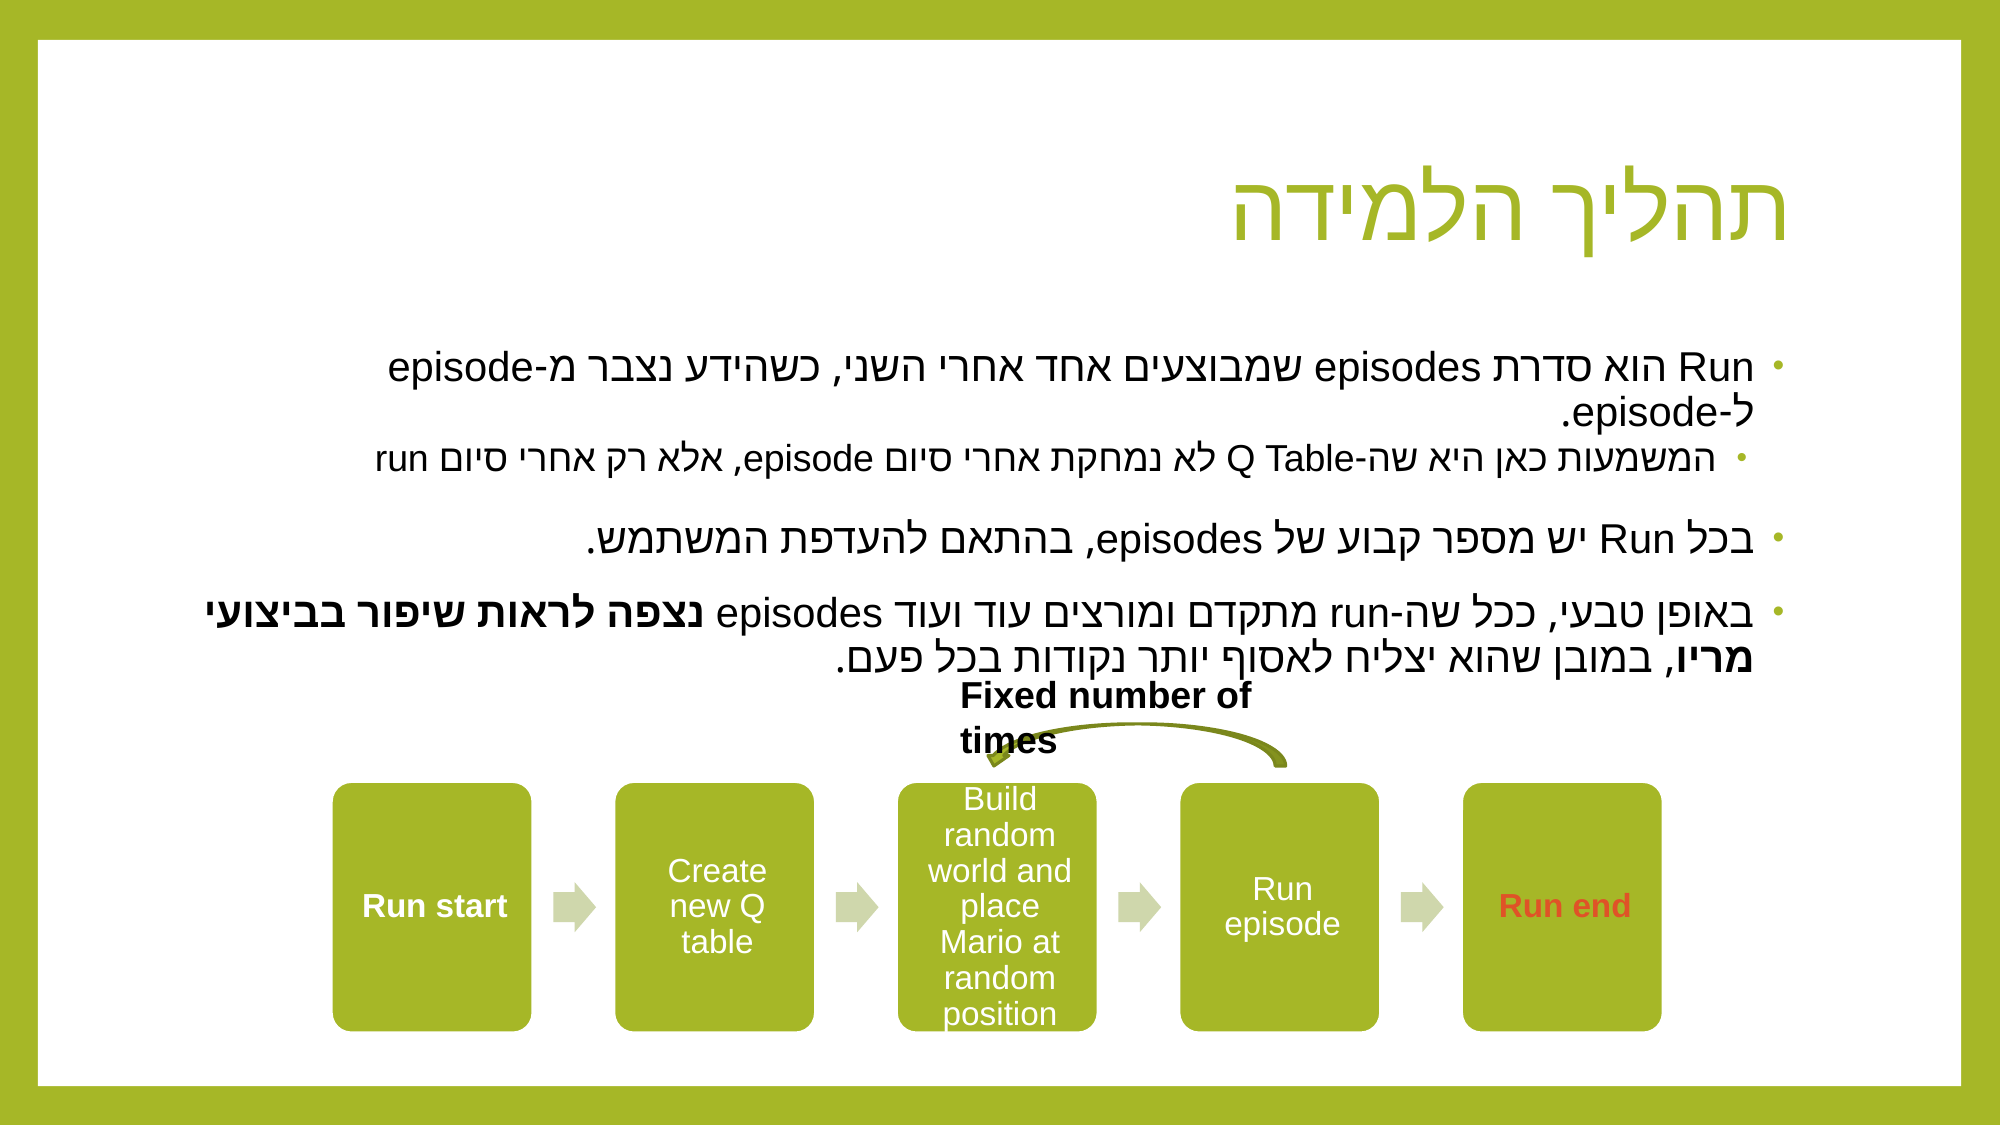

# תהליך הלמידה
Run הוא סדרת episodes שמבוצעים אחד אחרי השני, כשהידע נצבר מ-episode ל-episode.
המשמעות כאן היא שה-Q Table לא נמחקת אחרי סיום episode, אלא רק אחרי סיום run
בכל Run יש מספר קבוע של episodes, בהתאם להעדפת המשתמש.
באופן טבעי, ככל שה-run מתקדם ומורצים עוד ועוד episodes נצפה לראות שיפור בביצועי מריו, במובן שהוא יצליח לאסוף יותר נקודות בכל פעם.
Run start

Create new Q table

Build random world and place Mario at random position

Run episode

Run end
Fixed number of times